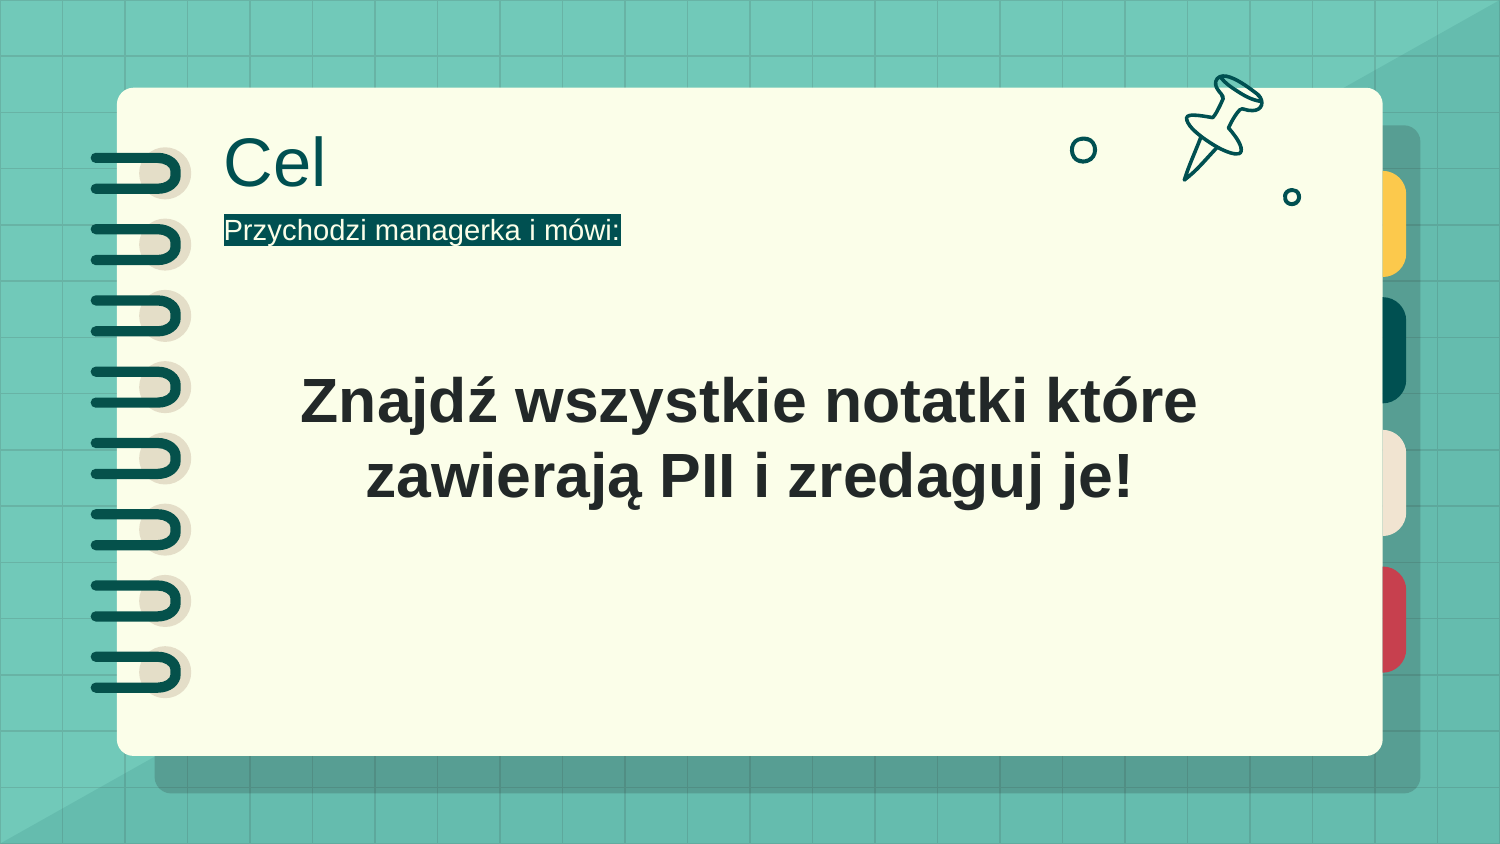

# Cel

Przychodzi managerka i mówi:
Znajdź wszystkie notatki które zawierają PII i zredaguj je!